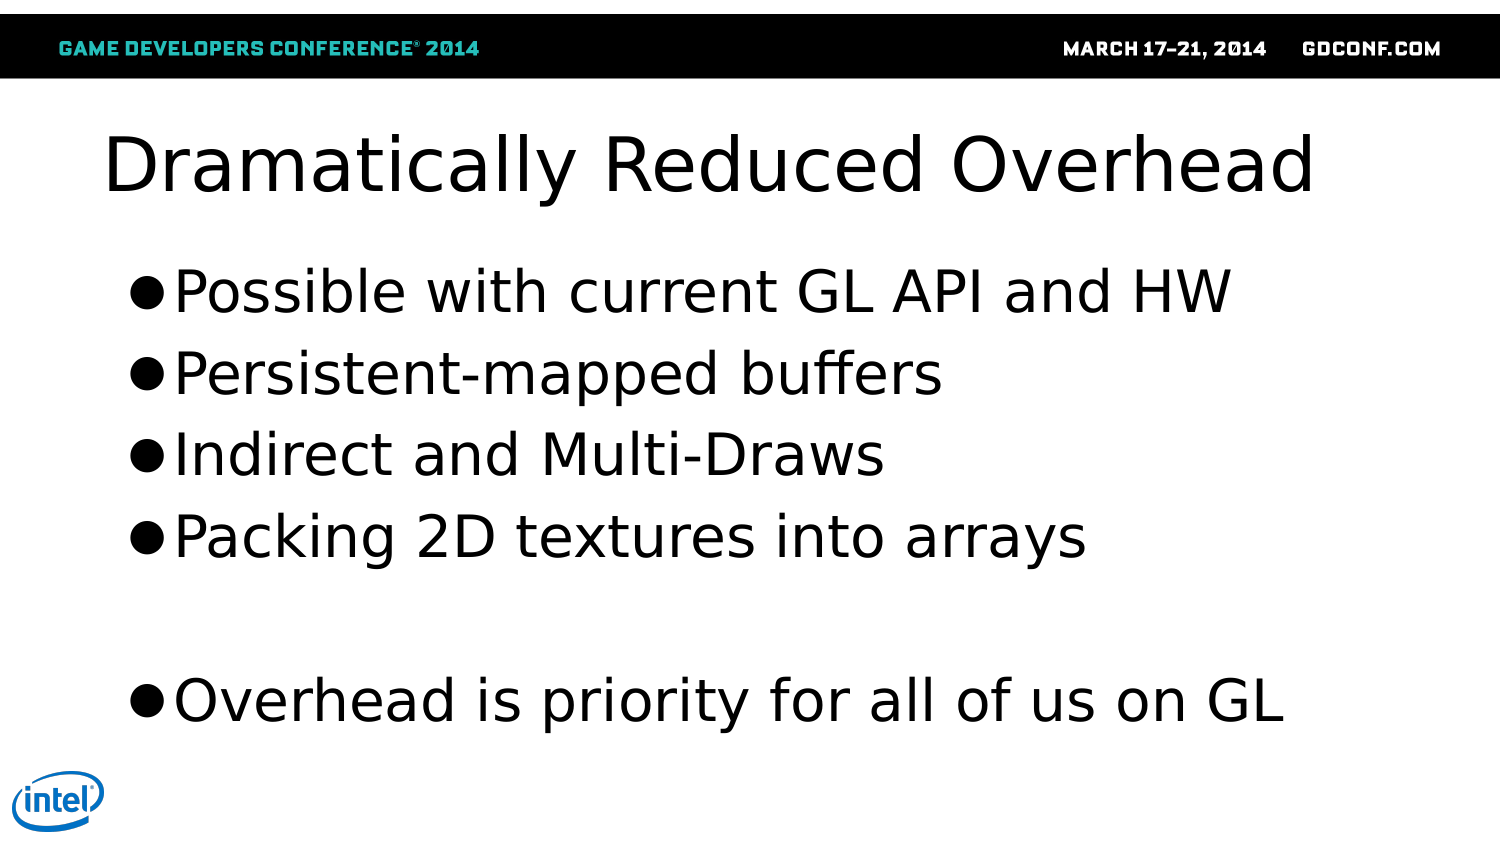

# Dramatically Reduced Overhead
Possible with current GL API and HW
Persistent-mapped buffers
Indirect and Multi-Draws
Packing 2D textures into arrays

Overhead is priority for all of us on GL